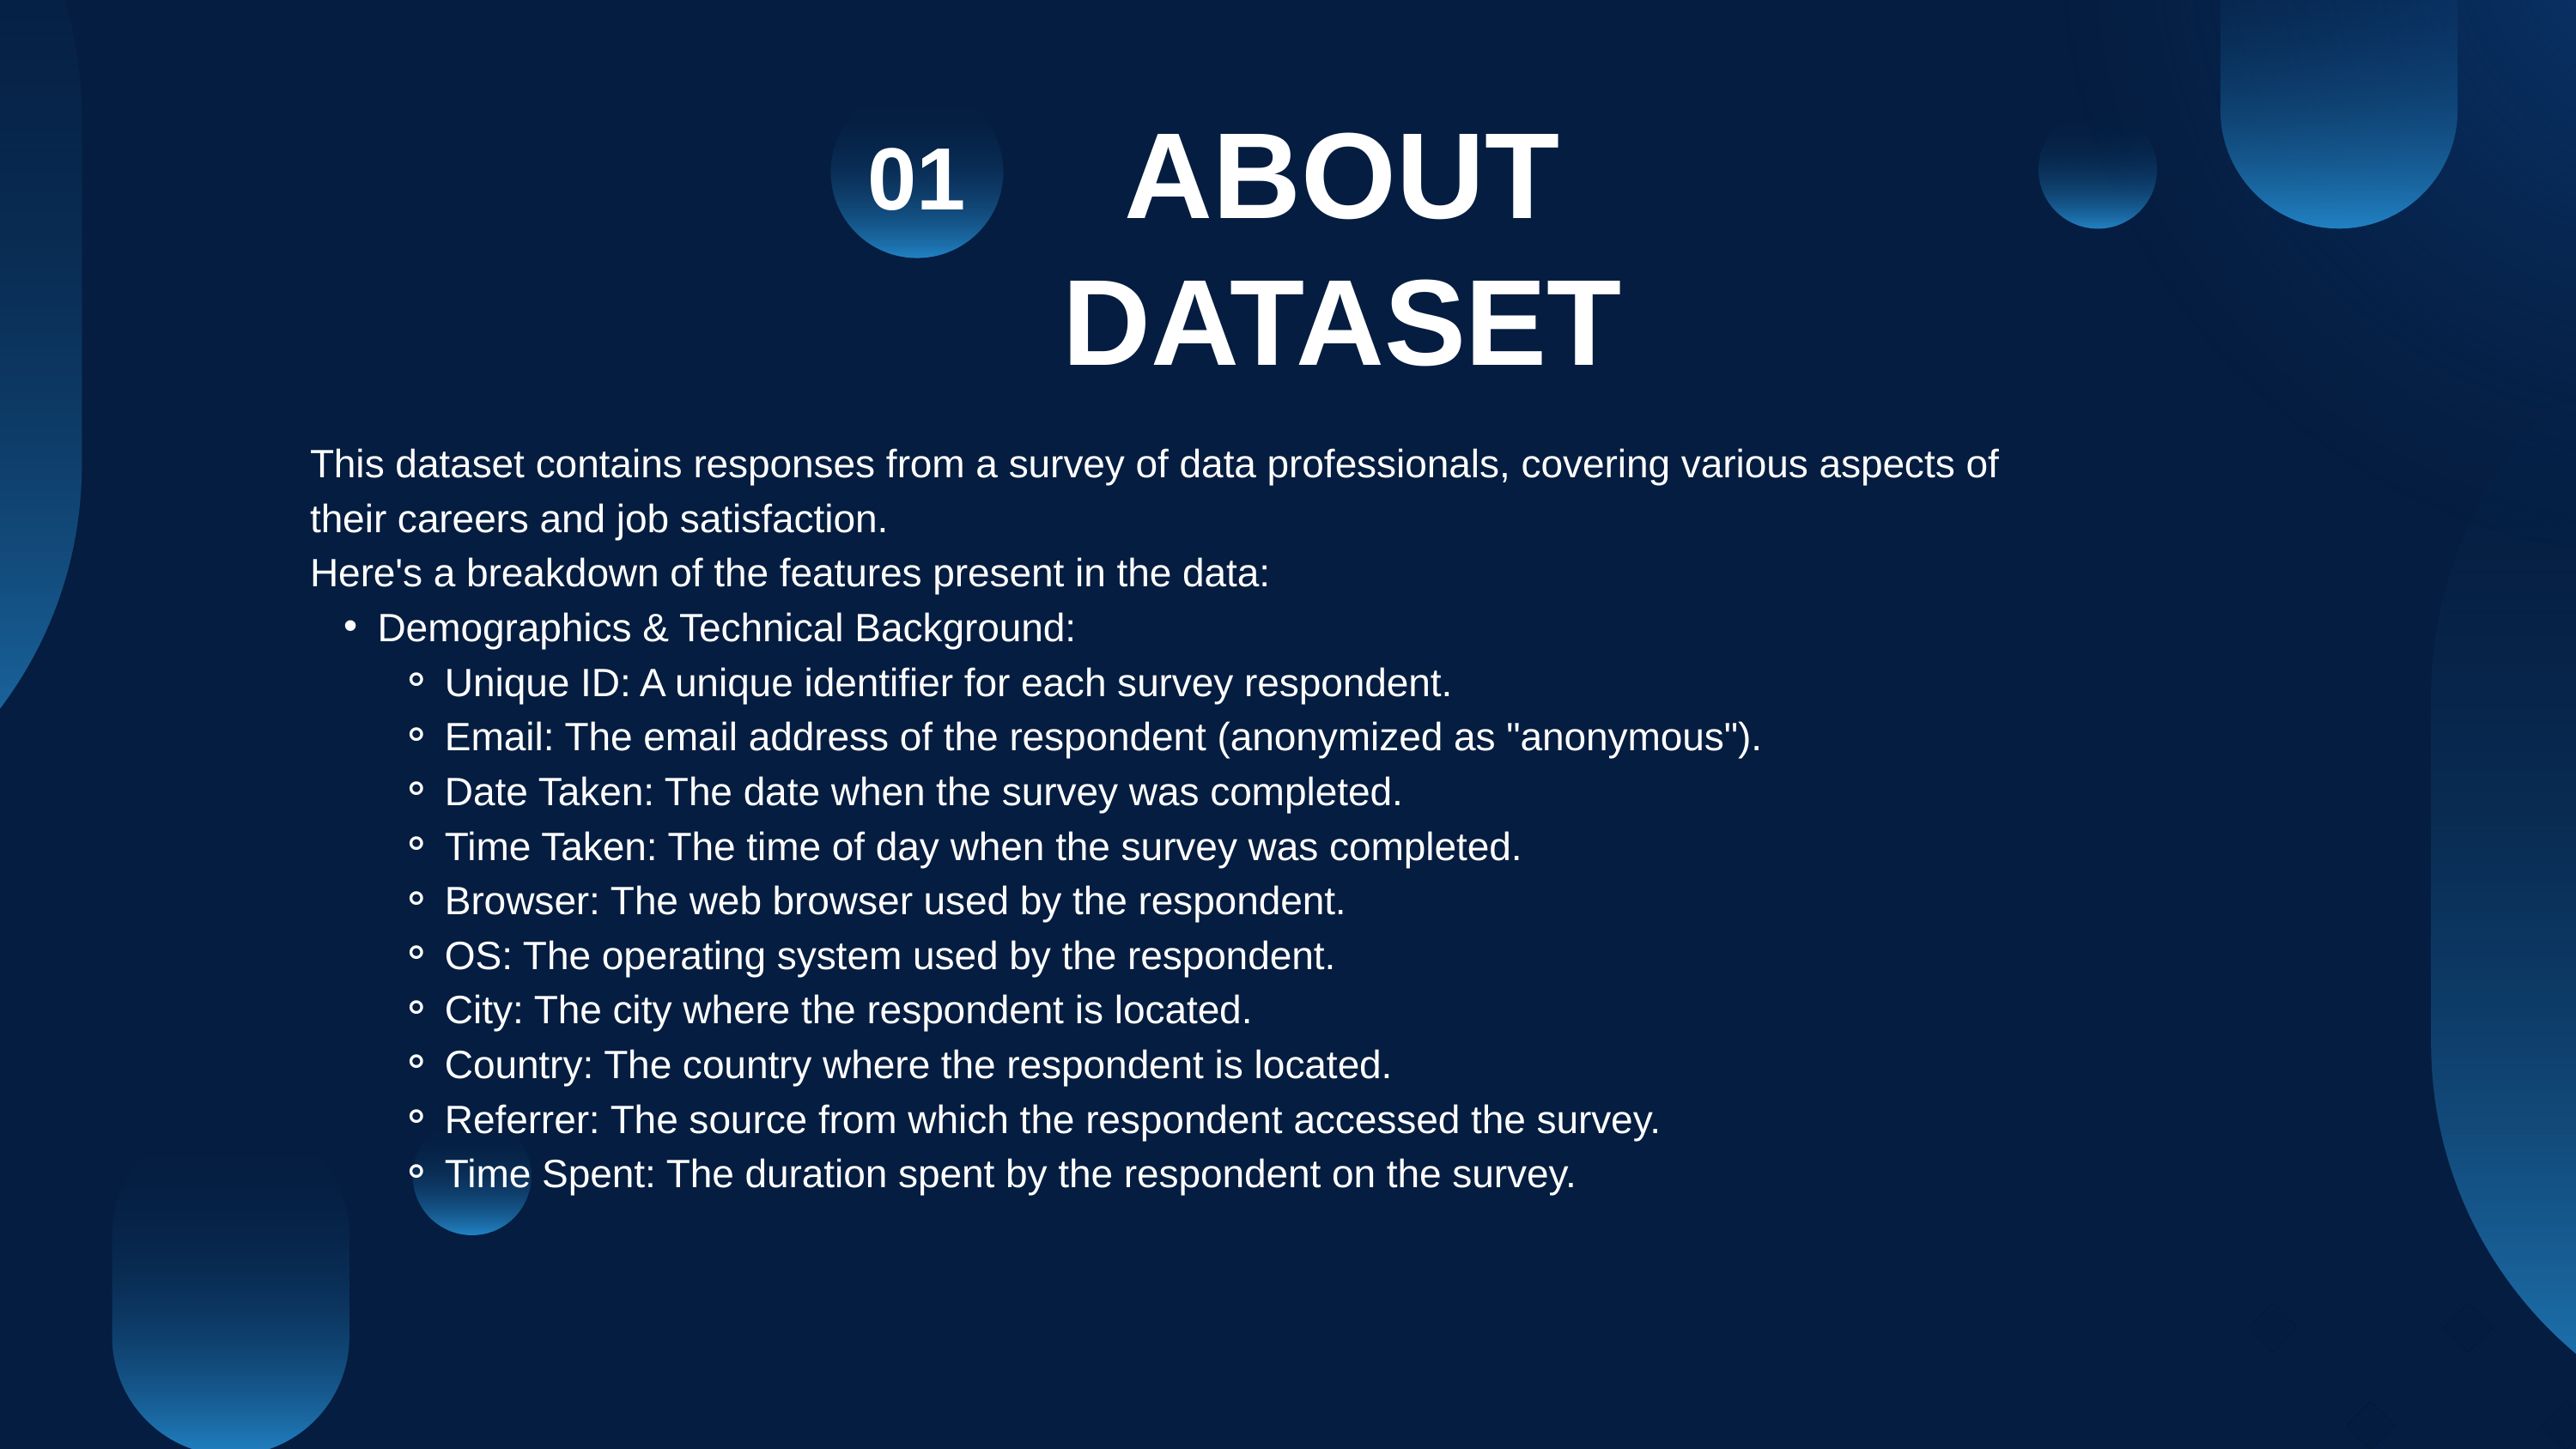

ABOUT DATASET
01

This dataset contains responses from a survey of data professionals, covering various aspects of their careers and job satisfaction.
Here's a breakdown of the features present in the data:
Demographics & Technical Background:
Unique ID: A unique identifier for each survey respondent.
Email: The email address of the respondent (anonymized as "anonymous").
Date Taken: The date when the survey was completed.
Time Taken: The time of day when the survey was completed.
Browser: The web browser used by the respondent.
OS: The operating system used by the respondent.
City: The city where the respondent is located.
Country: The country where the respondent is located.
Referrer: The source from which the respondent accessed the survey.
Time Spent: The duration spent by the respondent on the survey.